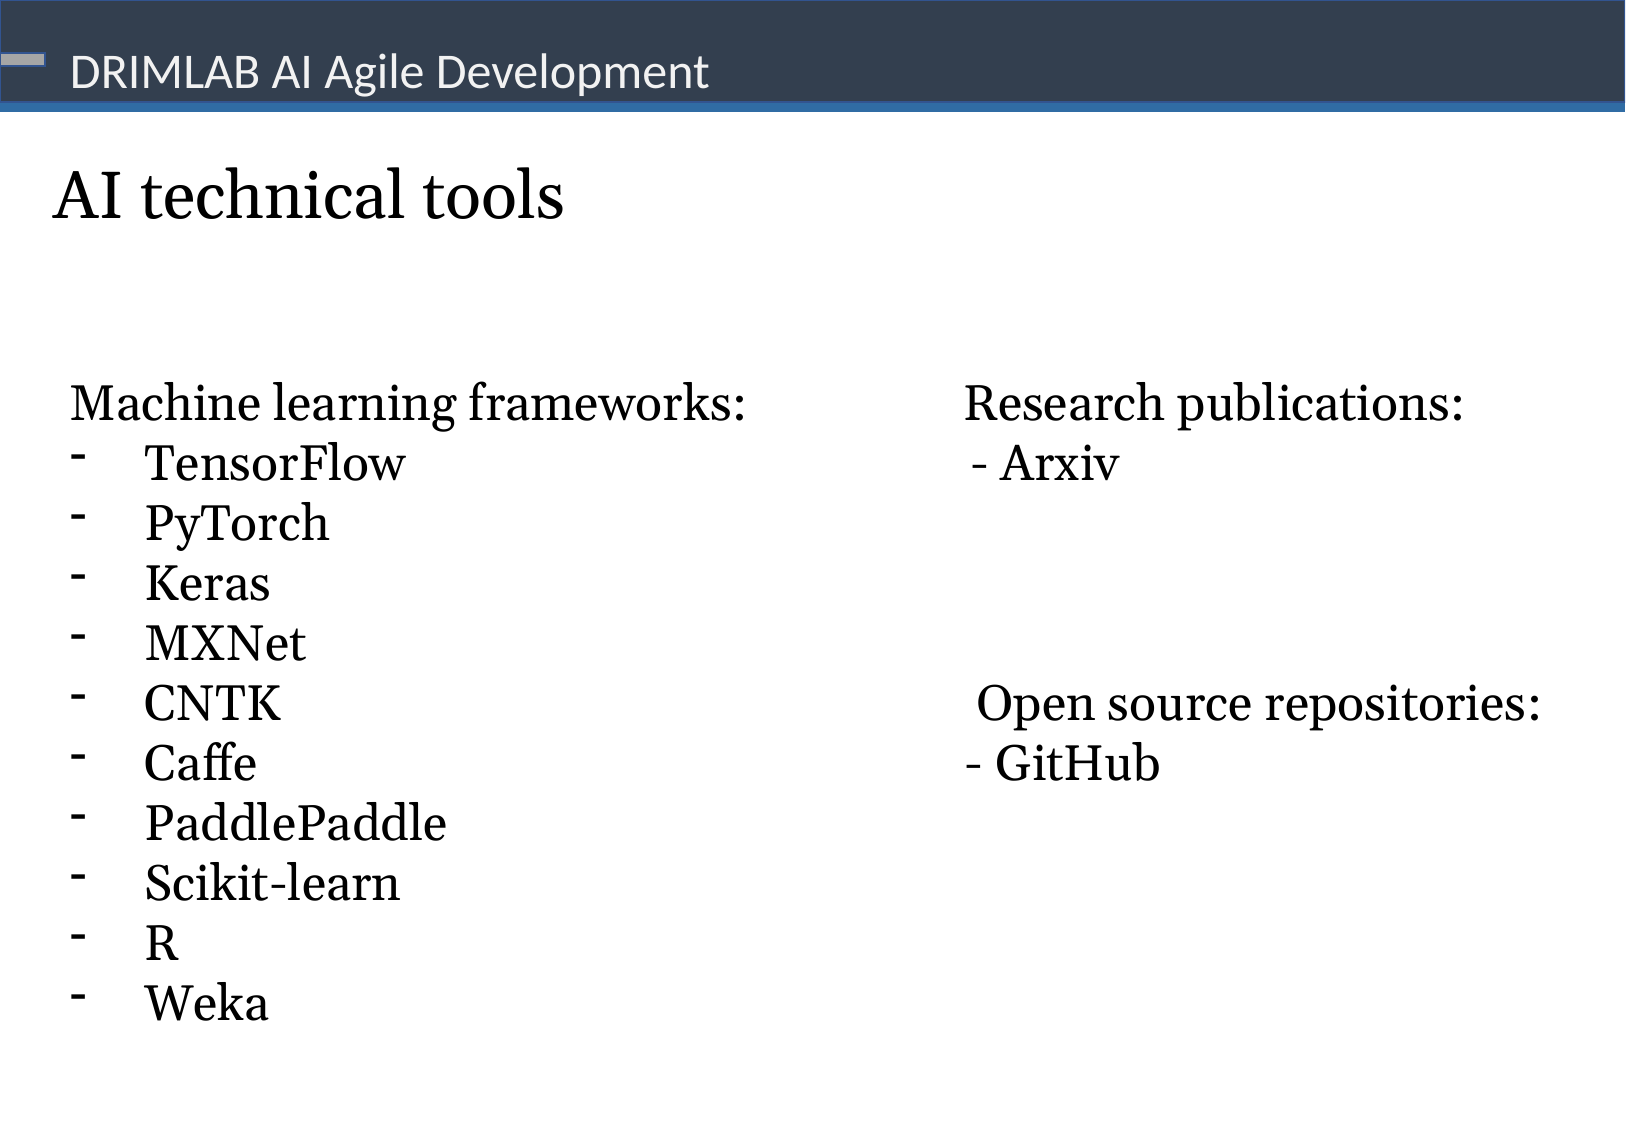

# DRIMLAB AI Agile Development
AI technical tools
Machine learning frameworks:                  Research publications:
TensorFlow                                               - Arxiv
PyTorch
Keras
MXNet
CNTK                                                          Open source repositories:
Caffe                                                           - GitHub
PaddlePaddle
Scikit-learn
R
Weka